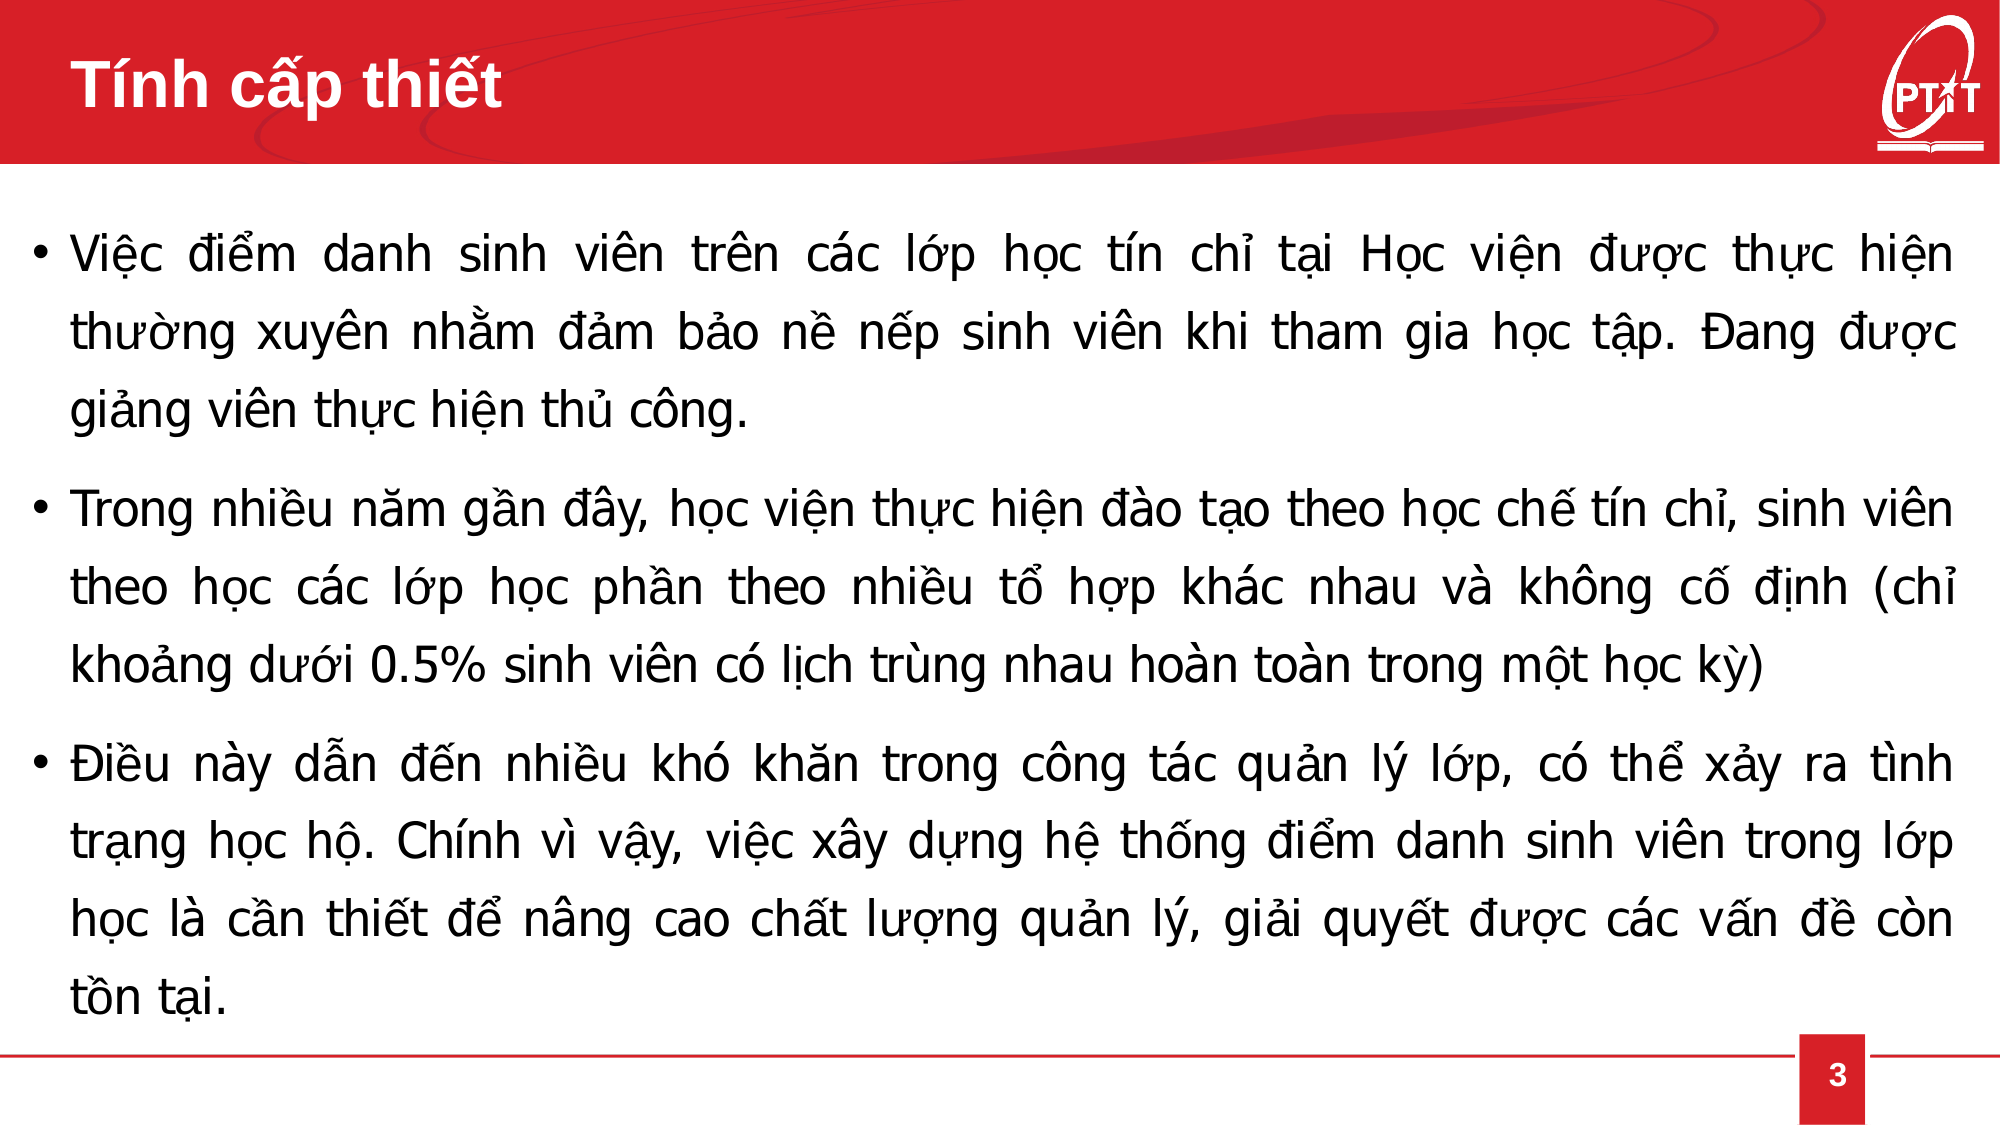

Tính cấp thiết
Việc điểm danh sinh viên trên các lớp học tín chỉ tại Học viện được thực hiện thường xuyên nhằm đảm bảo nề nếp sinh viên khi tham gia học tập. Đang được giảng viên thực hiện thủ công.
Trong nhiều năm gần đây, học viện thực hiện đào tạo theo học chế tín chỉ, sinh viên theo học các lớp học phần theo nhiều tổ hợp khác nhau và không cố định (chỉ khoảng dưới 0.5% sinh viên có lịch trùng nhau hoàn toàn trong một học kỳ)
Điều này dẫn đến nhiều khó khăn trong công tác quản lý lớp, có thể xảy ra tình trạng học hộ. Chính vì vậy, việc xây dựng hệ thống điểm danh sinh viên trong lớp học là cần thiết để nâng cao chất lượng quản lý, giải quyết được các vấn đề còn tồn tại.
3